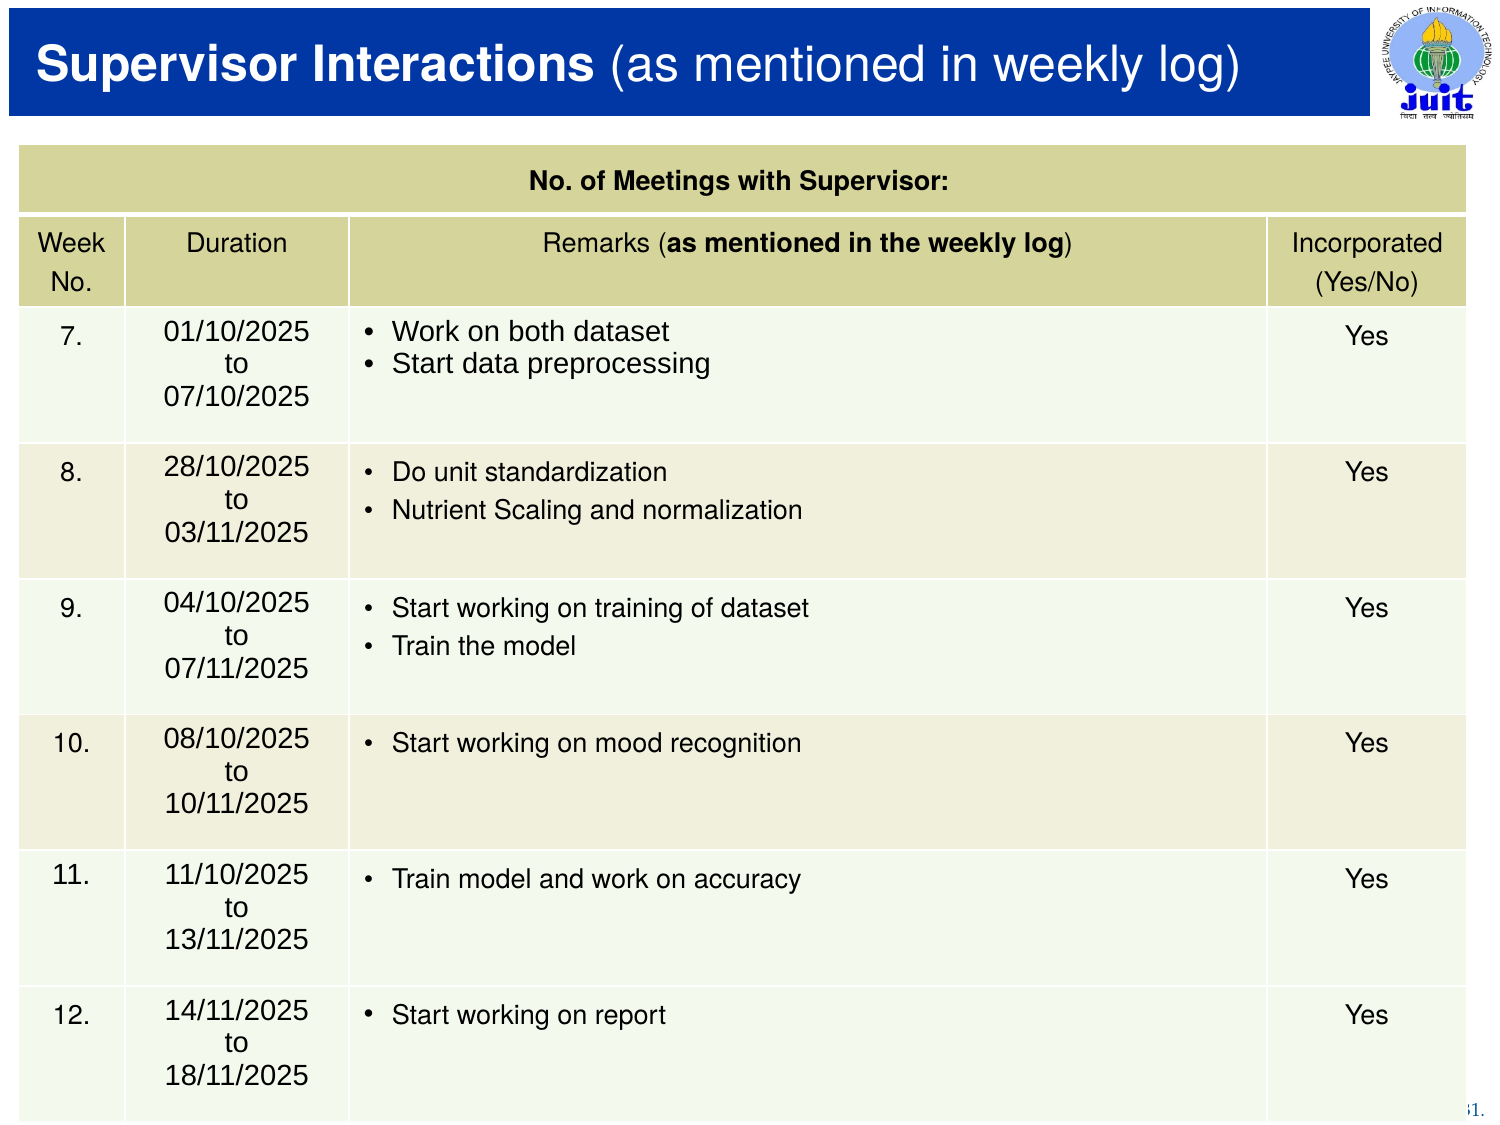

# Supervisor Interactions (as mentioned in weekly log)

| No. of Meetings with Supervisor: |  |  |  |
| --- | --- | --- | --- |
| Week No. | Duration | Remarks (as mentioned in the weekly log) | Incorporated (Yes/No) |
| 7. | 01/10/2025 to 07/10/2025 | Work on both dataset Start data preprocessing | Yes |
| 8. | 28/10/2025 to 03/11/2025 | Do unit standardization Nutrient Scaling and normalization | Yes |
| 9. | 04/10/2025 to 07/11/2025 | Start working on training of dataset Train the model | Yes |
| 10. | 08/10/2025 to 10/11/2025 | Start working on mood recognition | Yes |
| 11. | 11/10/2025 to 13/11/2025 | Train model and work on accuracy | Yes |
| 12. | 14/11/2025 to 18/11/2025 | Start working on report | Yes |